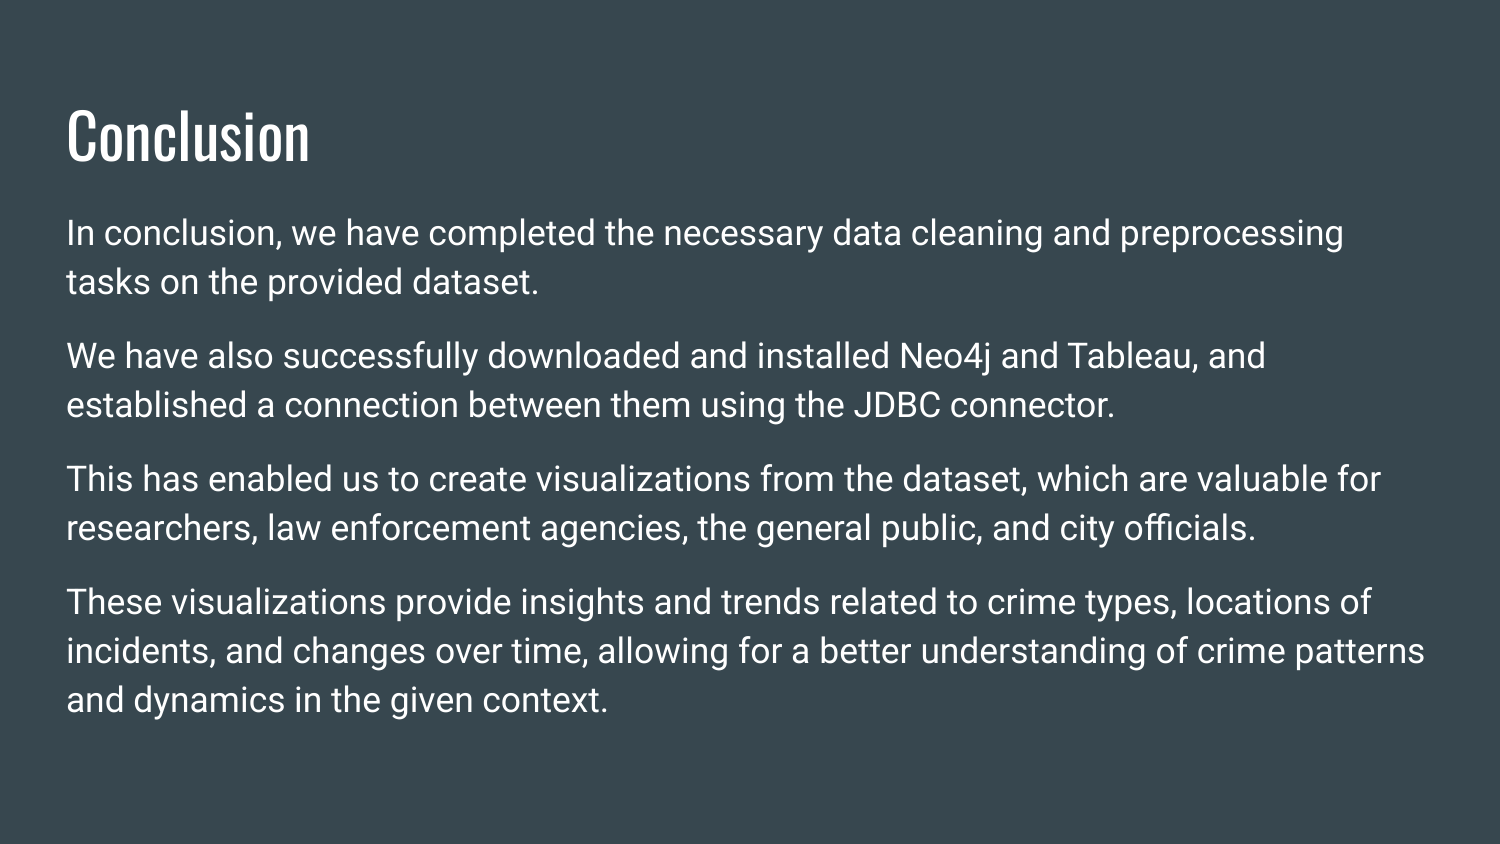

# Conclusion

In conclusion, we have completed the necessary data cleaning and preprocessing tasks on the provided dataset.
We have also successfully downloaded and installed Neo4j and Tableau, and established a connection between them using the JDBC connector.
This has enabled us to create visualizations from the dataset, which are valuable for researchers, law enforcement agencies, the general public, and city officials.
These visualizations provide insights and trends related to crime types, locations of incidents, and changes over time, allowing for a better understanding of crime patterns and dynamics in the given context.